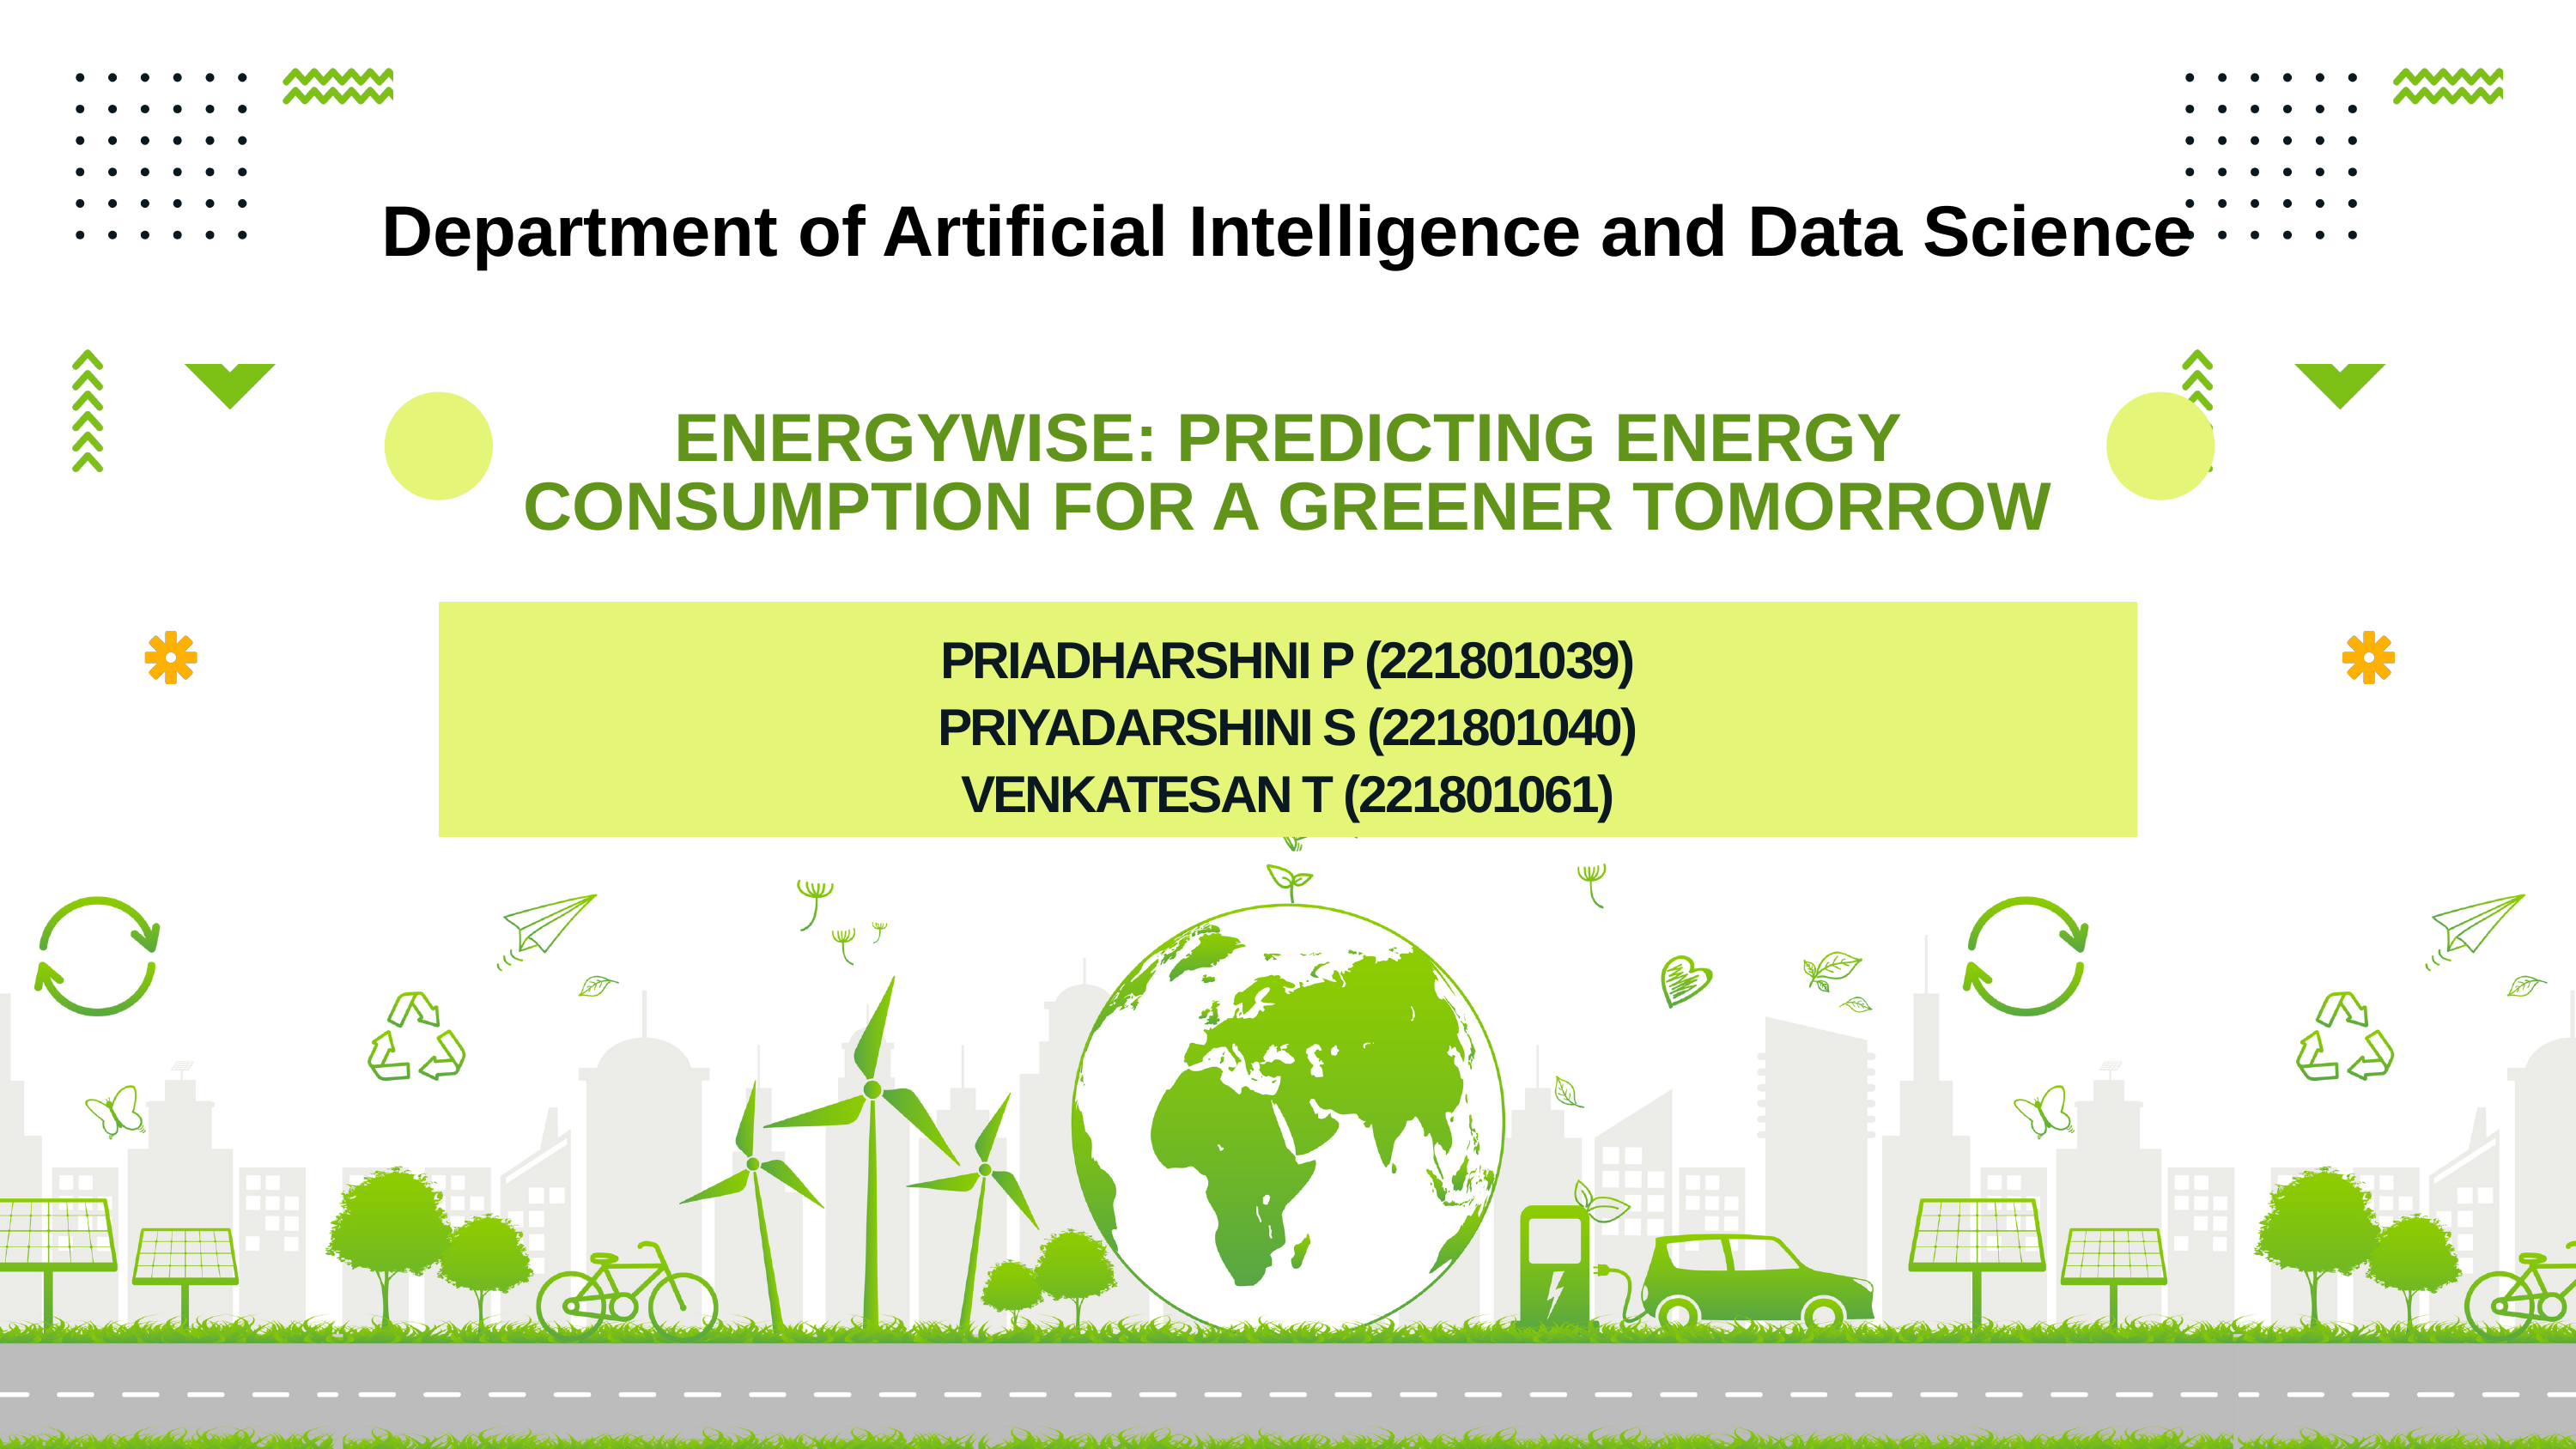

Department of Artificial Intelligence and Data Science

ENERGYWISE: PREDICTING ENERGY CONSUMPTION FOR A GREENER TOMORROW

PRIADHARSHNI P (221801039)
PRIYADARSHINI S (221801040)
VENKATESAN T (221801061)